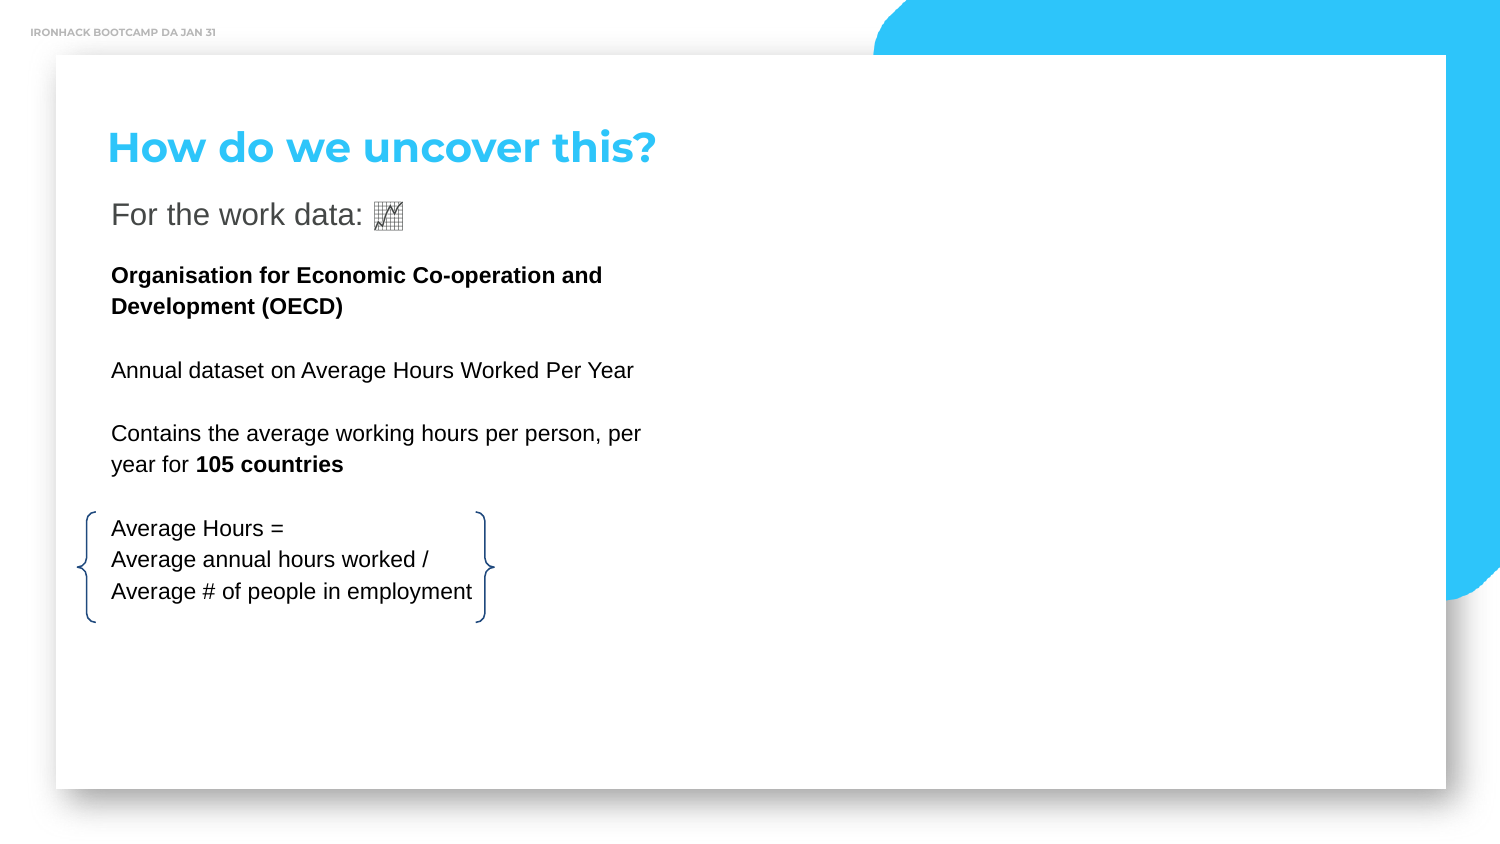

IRONHACK BOOTCAMP DA JAN 31
How do we uncover this?
For the work data: 📈
Organisation for Economic Co-operation and Development (OECD)

Annual dataset on Average Hours Worked Per Year

Contains the average working hours per person, per year for 105 countries

Average Hours =
Average annual hours worked /
Average # of people in employment